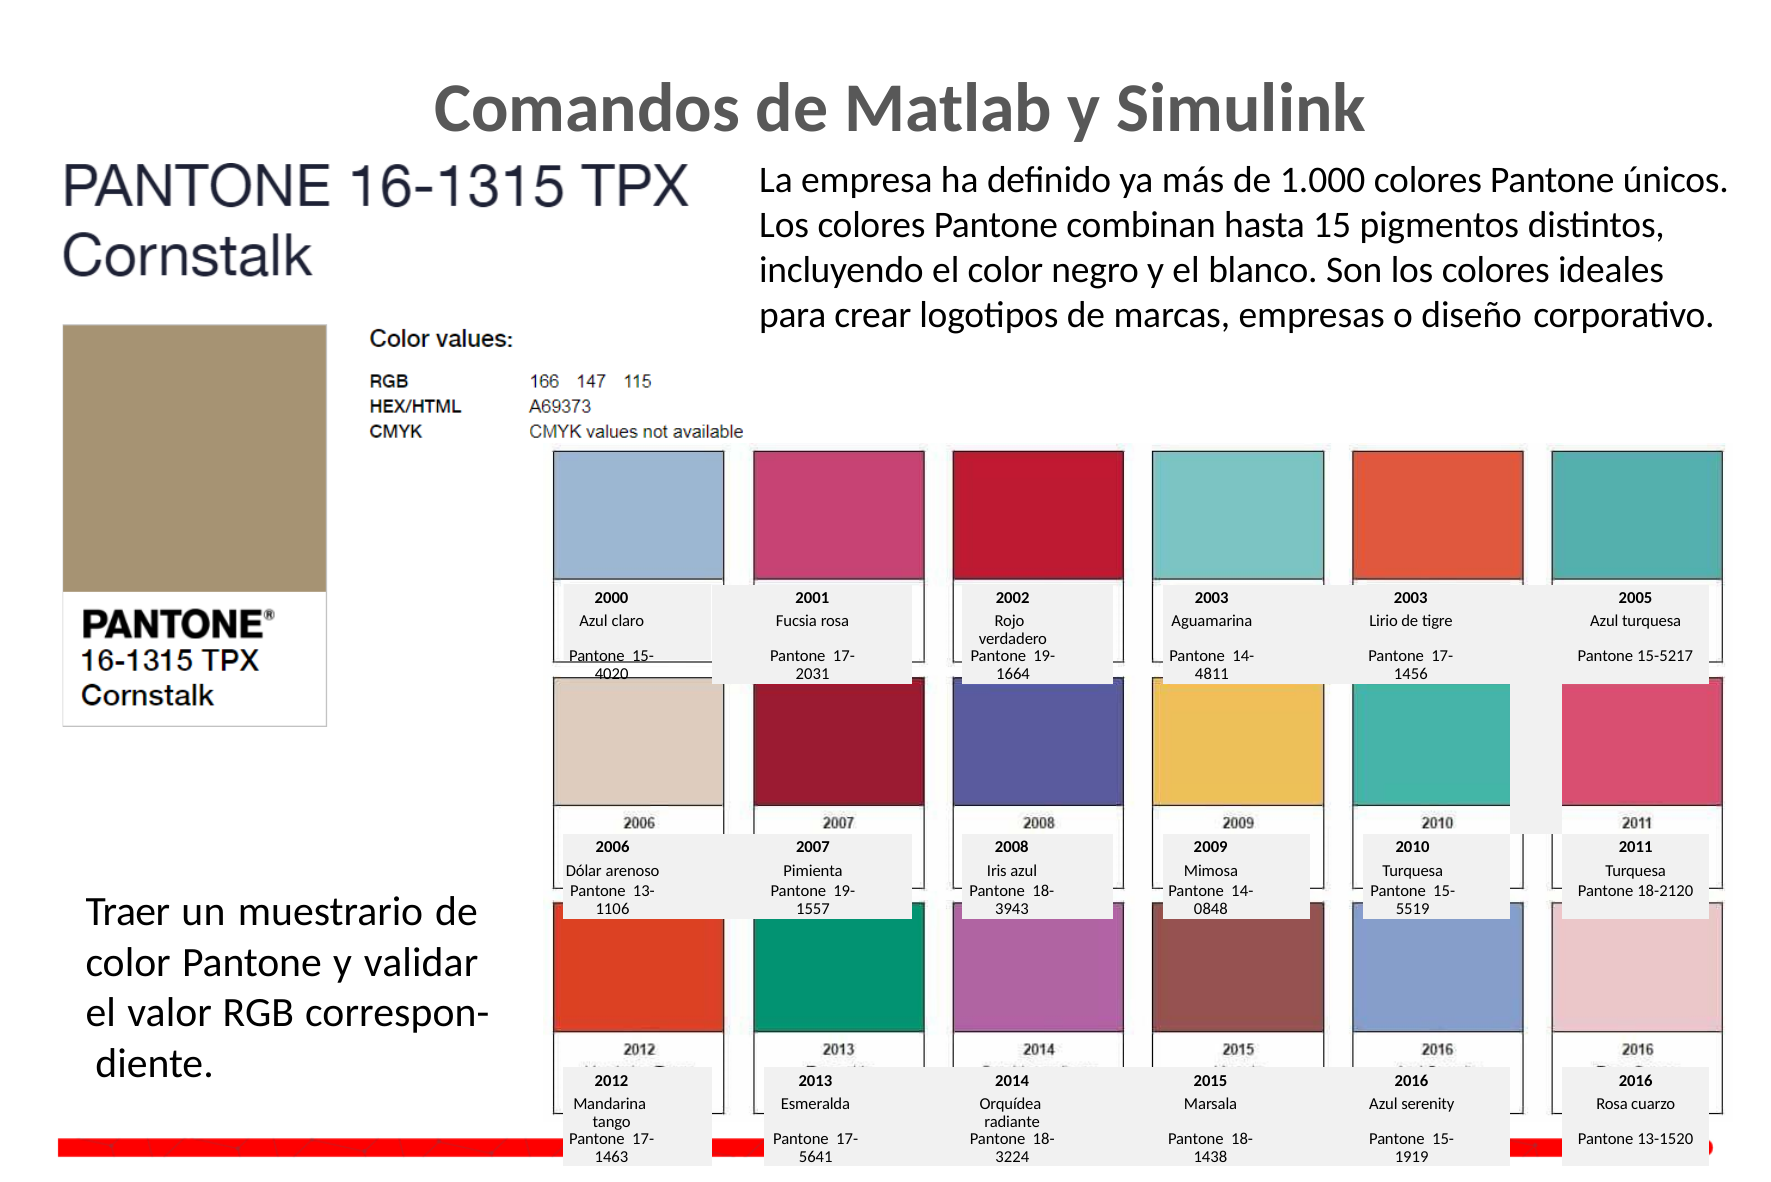

# Comandos de Matlab y Simulink
La empresa ha definido ya más de 1.000 colores Pantone únicos.  Los colores Pantone combinan hasta 15 pigmentos distintos,  incluyendo el color negro y el blanco. Son los colores ideales  para crear logotipos de marcas, empresas o diseño corporativo.

| 2000 |  | 2001 |  | 2002 |  | 2003 |  | 2003 |  | 2005 |
| --- | --- | --- | --- | --- | --- | --- | --- | --- | --- | --- |
| Azul claro |  | Fucsia rosa |  | Rojo verdadero |  | Aguamarina |  | Lirio de tigre |  | Azul turquesa |
| Pantone 15-4020 |  | Pantone 17-2031 |  | Pantone 19-1664 |  | Pantone 14-4811 |  | Pantone 17-1456 |  | Pantone 15-5217 |
|  |  |  |  |  |  |  |  |  |  |  |
| 2006 |  | 2007 |  | 2008 |  | 2009 |  | 2010 |  | 2011 |
| Dólar arenoso |  | Pimienta |  | Iris azul |  | Mimosa |  | Turquesa |  | Turquesa |
| Pantone 13-1106 |  | Pantone 19-1557 |  | Pantone 18-3943 |  | Pantone 14-0848 |  | Pantone 15-5519 |  | Pantone 18-2120 |
|  |  |  |  |  |  |  |  |  |  |  |
| 2012 |  | 2013 |  | 2014 |  | 2015 |  | 2016 |  | 2016 |
| Mandarina tango |  | Esmeralda |  | Orquídea radiante |  | Marsala |  | Azul serenity |  | Rosa cuarzo |
| Pantone 17-1463 |  | Pantone 17-5641 |  | Pantone 18-3224 |  | Pantone 18-1438 |  | Pantone 15-1919 |  | Pantone 13-1520 |
Color Caqui (Khaki)
significa “polvo”
Traer un muestrario de  color Pantone y validar  el valor RGB correspon-  diente.